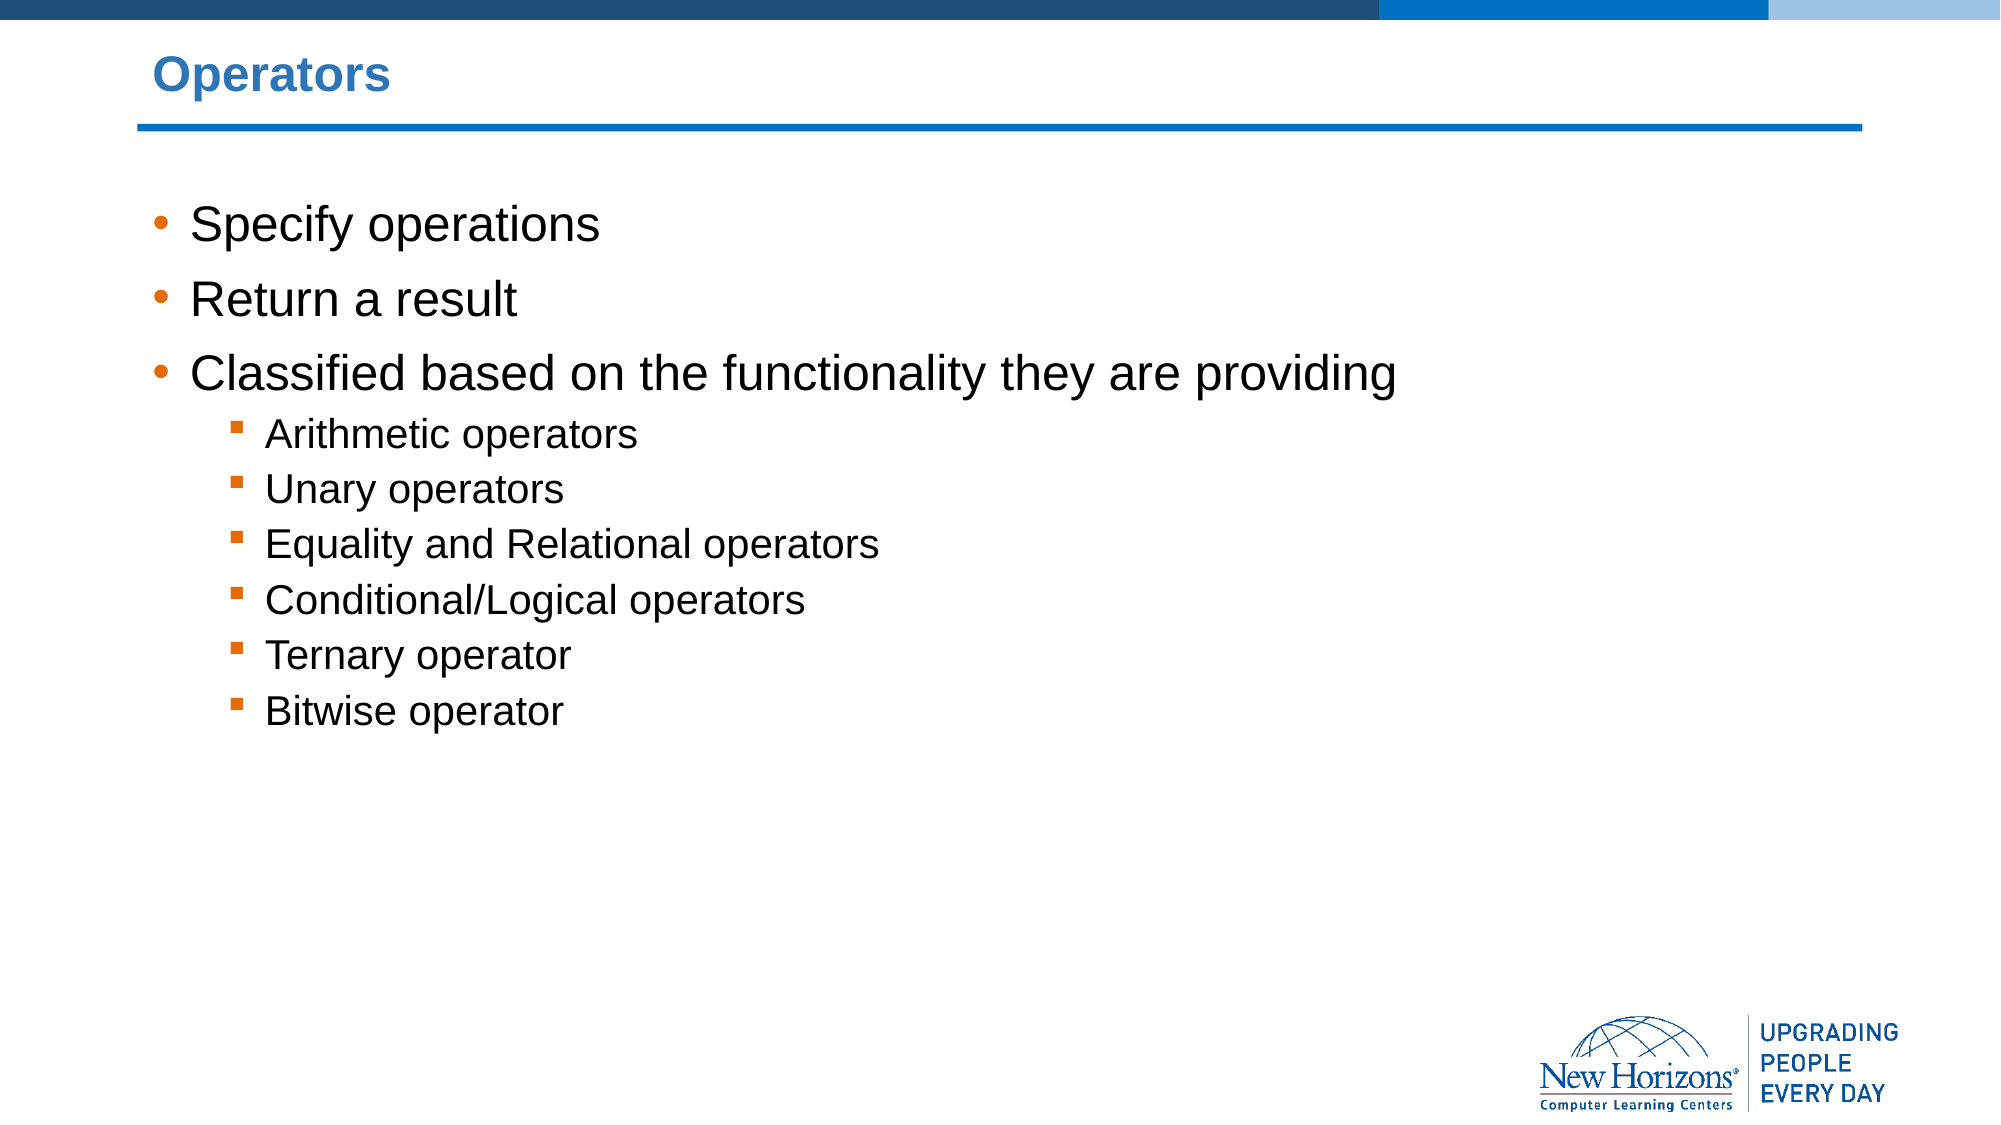

# Operators
Specify operations
Return a result
Classified based on the functionality they are providing
Arithmetic operators
Unary operators
Equality and Relational operators
Conditional/Logical operators
Ternary operator
Bitwise operator